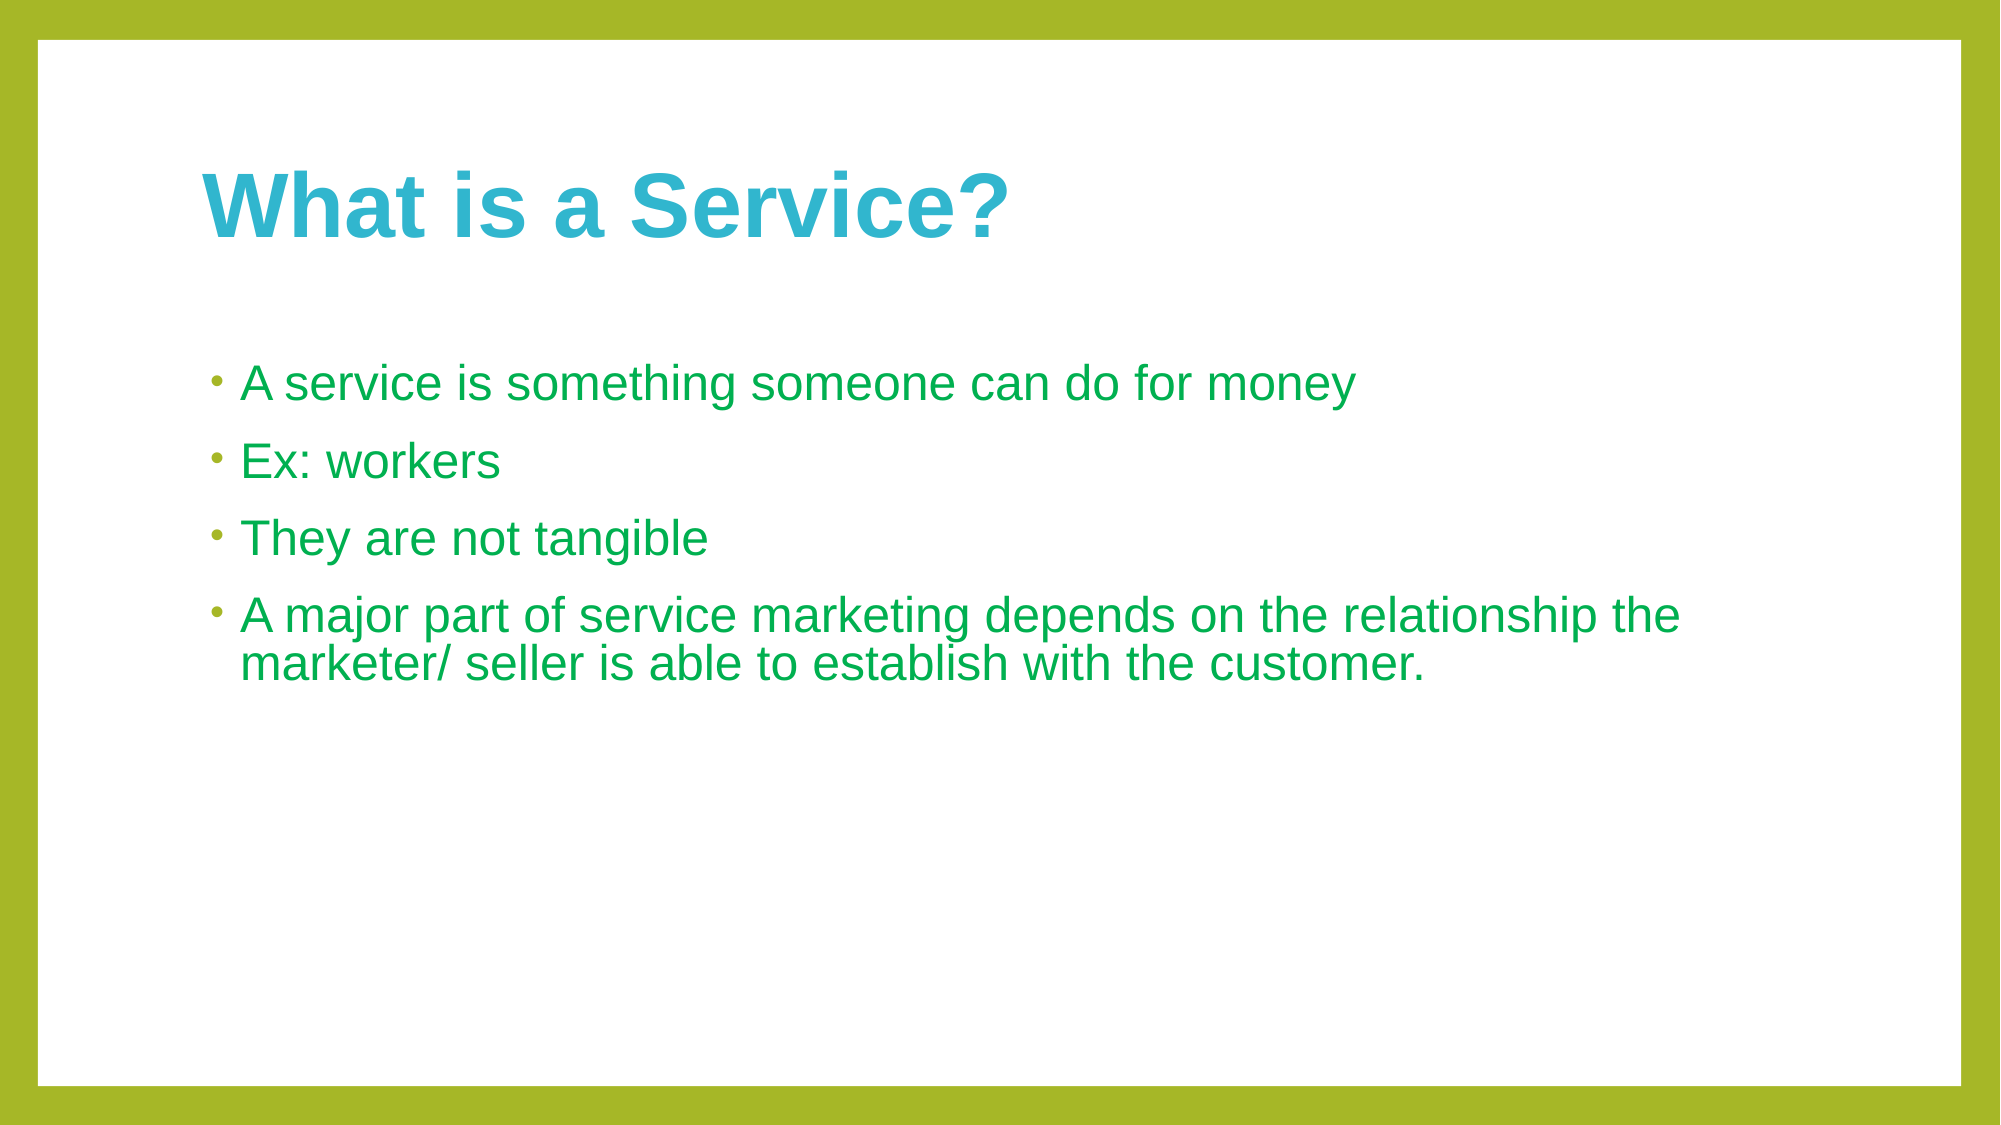

# What is a Service?
A service is something someone can do for money
Ex: workers
They are not tangible
A major part of service marketing depends on the relationship the marketer/ seller is able to establish with the customer.